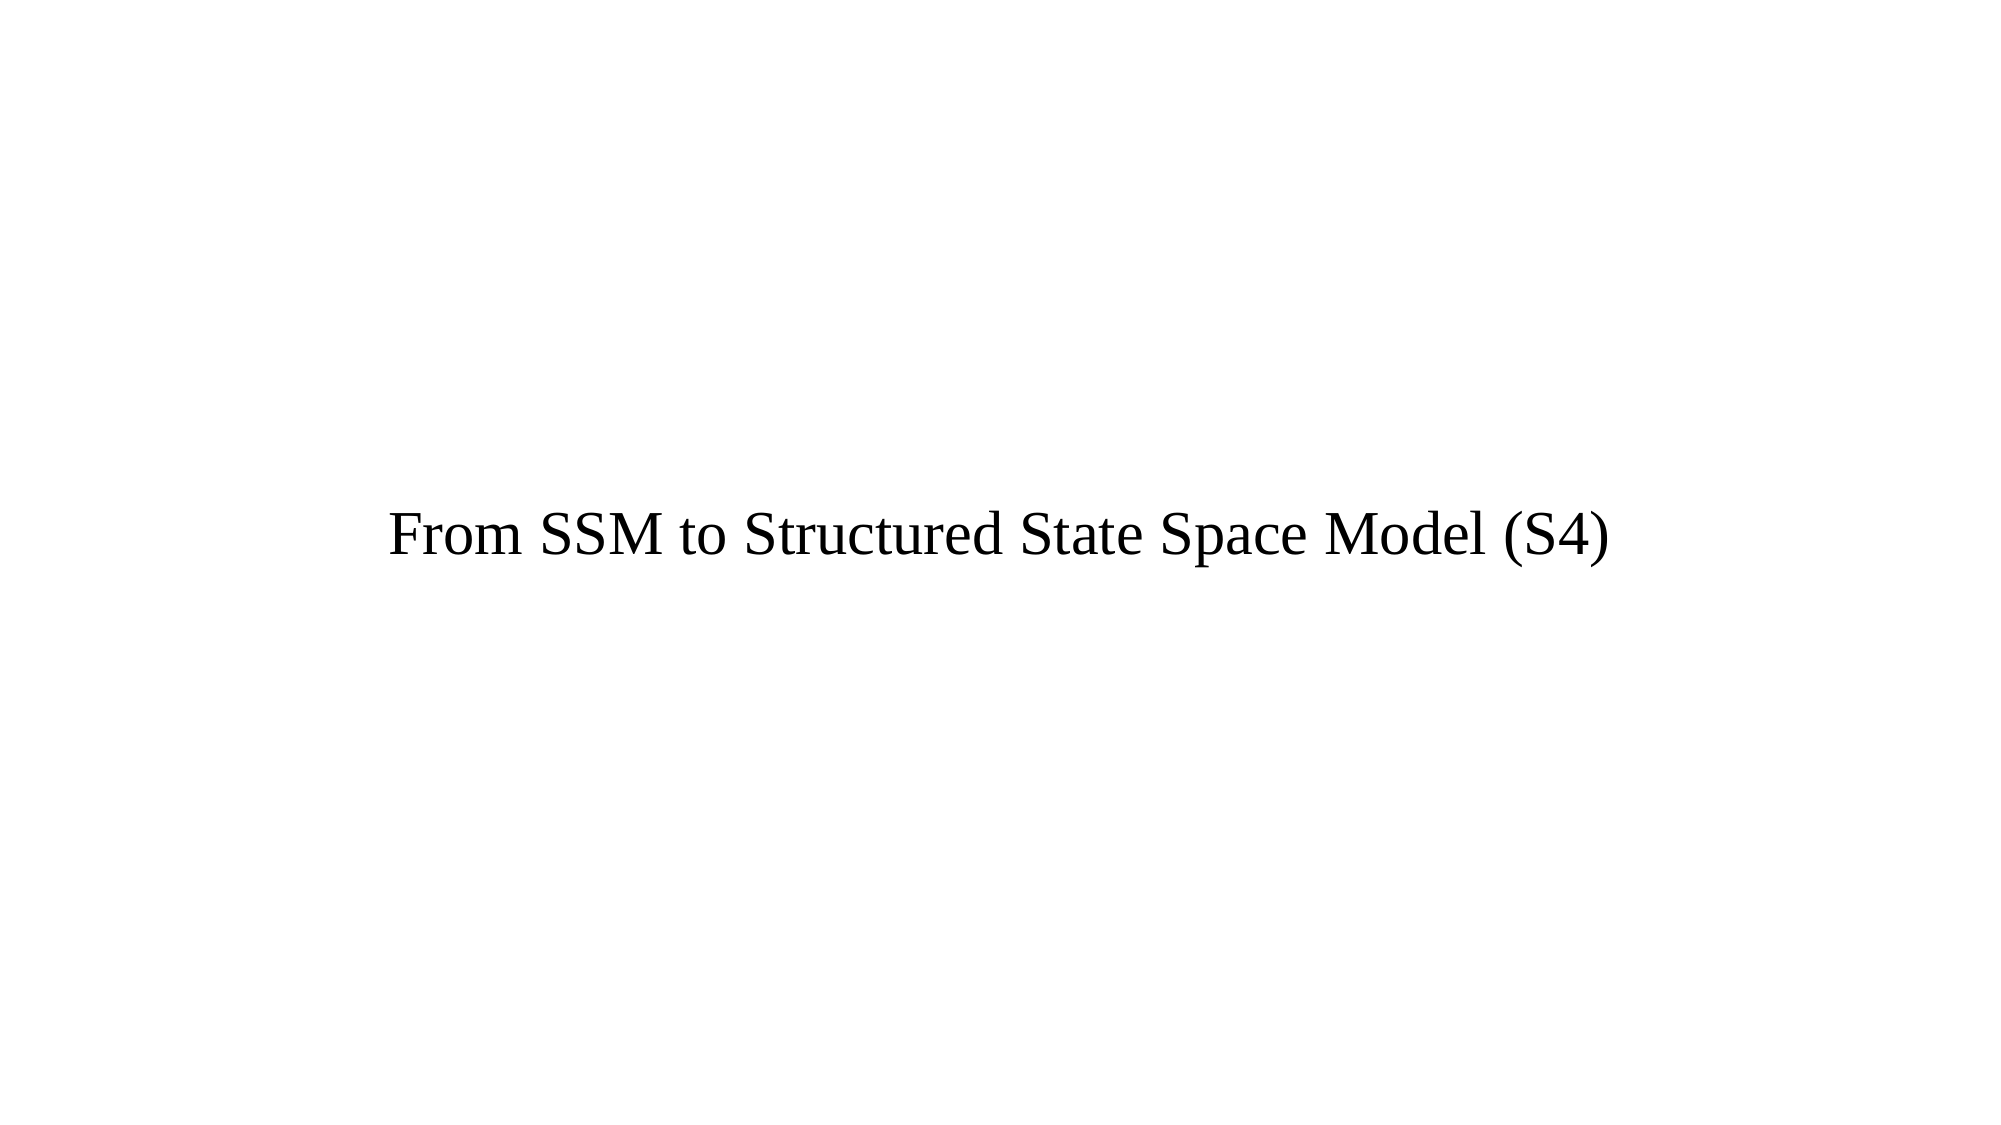

From SSM to Structured State Space Model (S4)